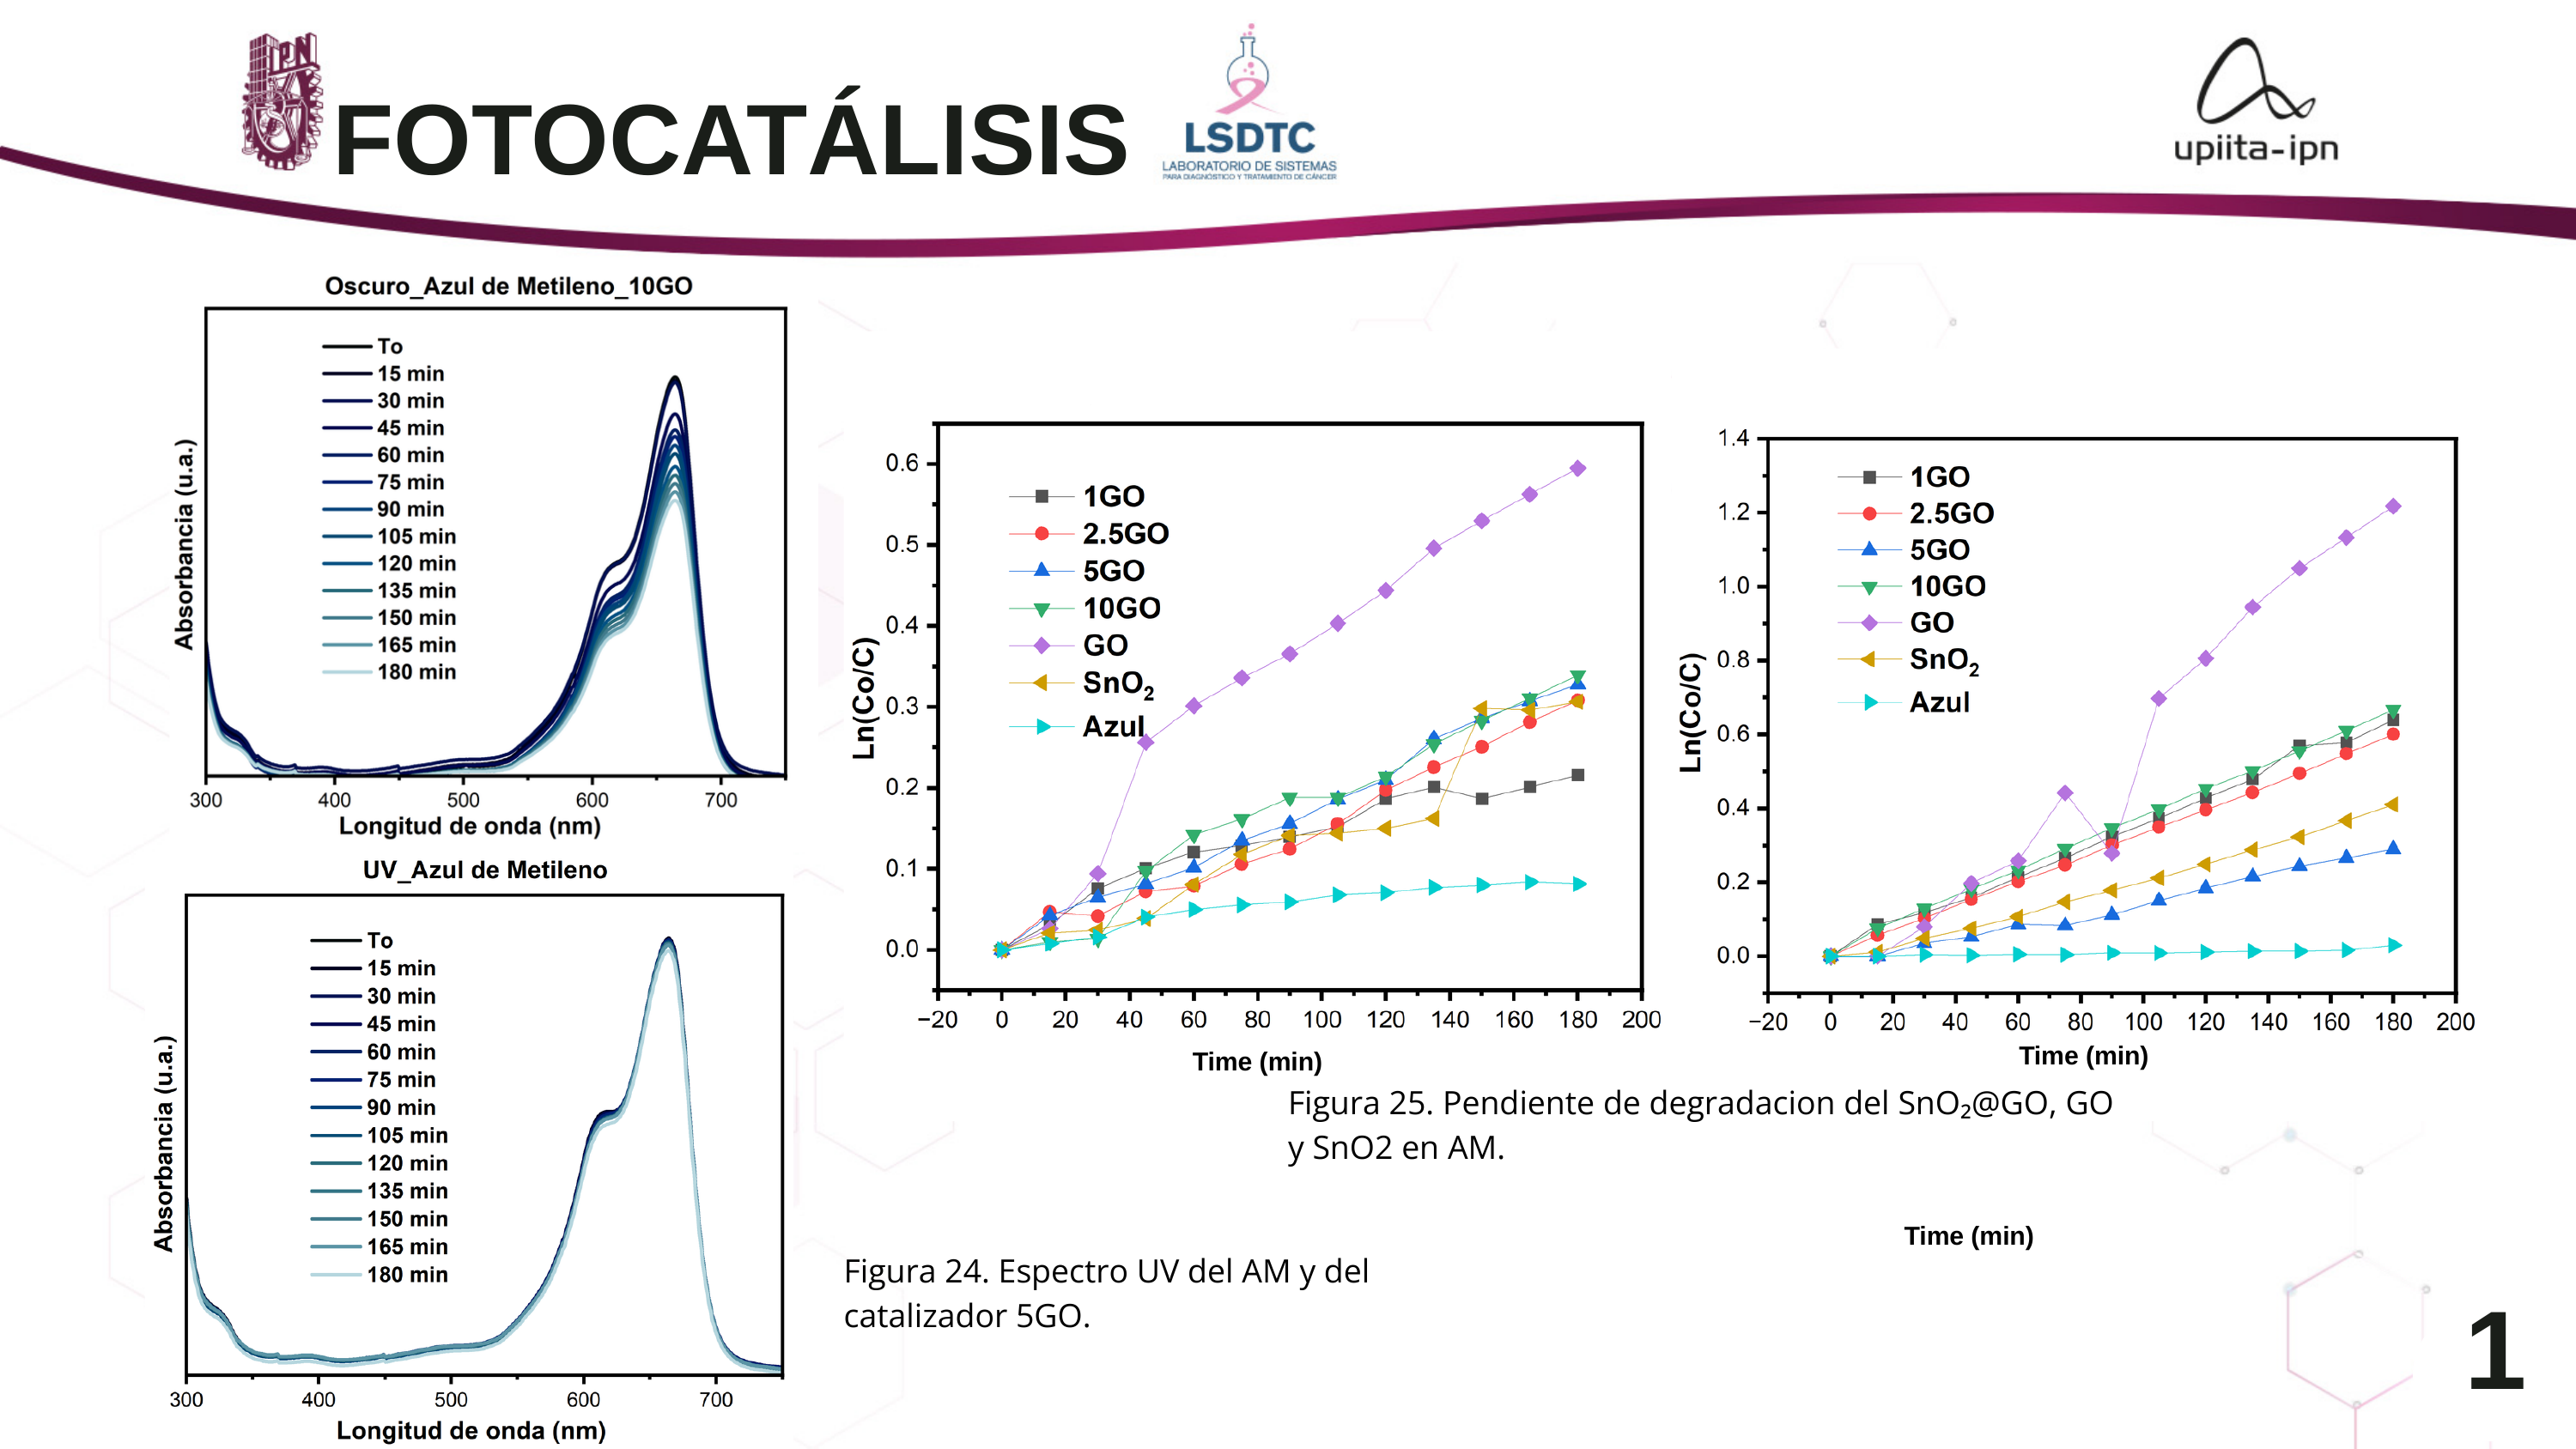

FOTOCATÁLISIS

Time (min)

Time (min)
Figura 25. Pendiente de degradacion del SnO₂@GO, GO y SnO2 en AM.
Time (min)
Figura 24. Espectro UV del AM y del catalizador 5GO.
15